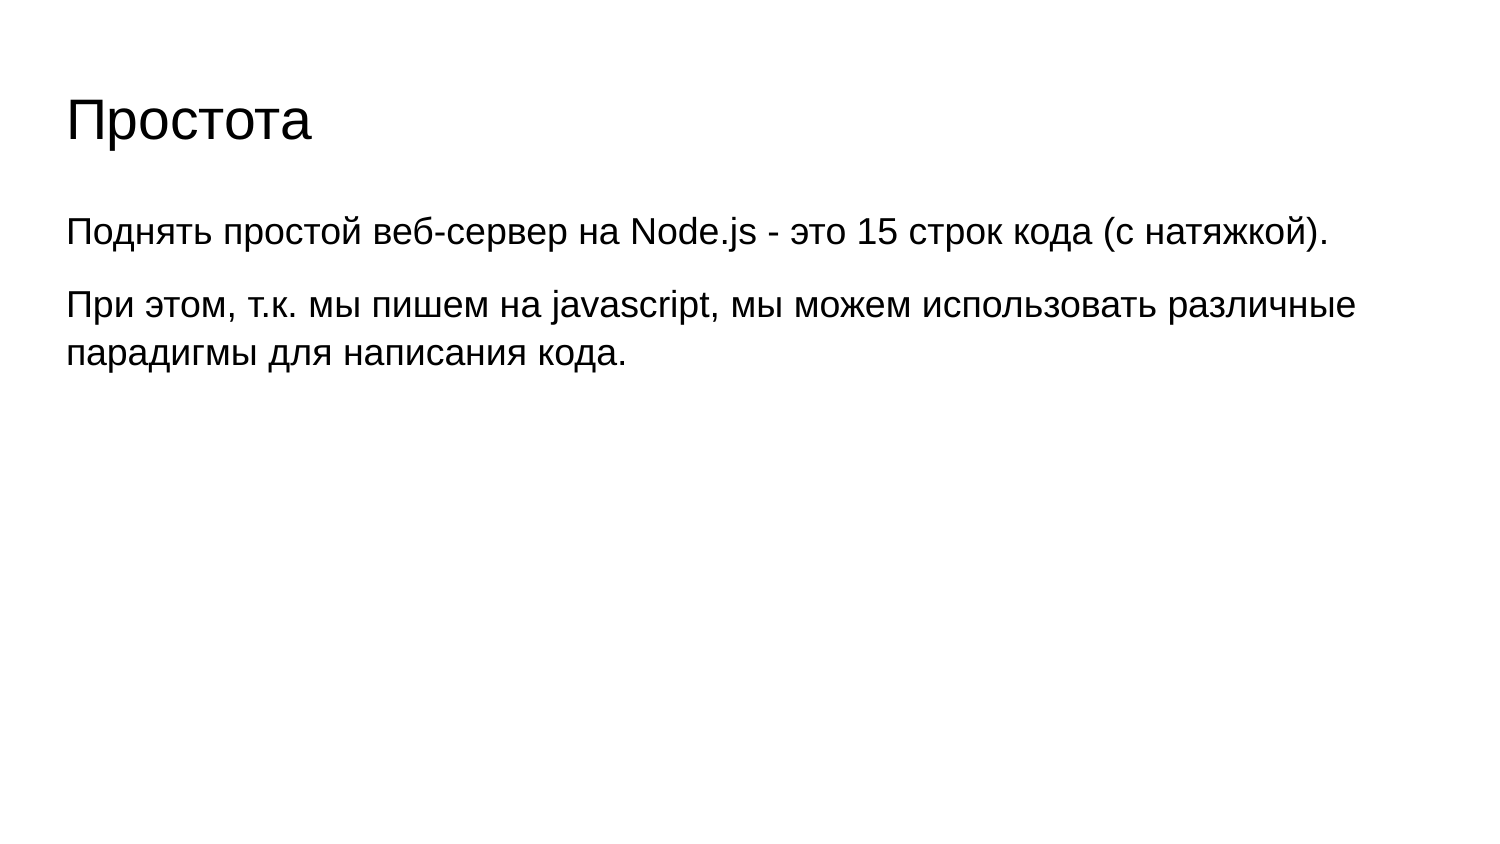

# Простота
Поднять простой веб-сервер на Node.js - это 15 строк кода (с натяжкой).
При этом, т.к. мы пишем на javascript, мы можем использовать различные парадигмы для написания кода.